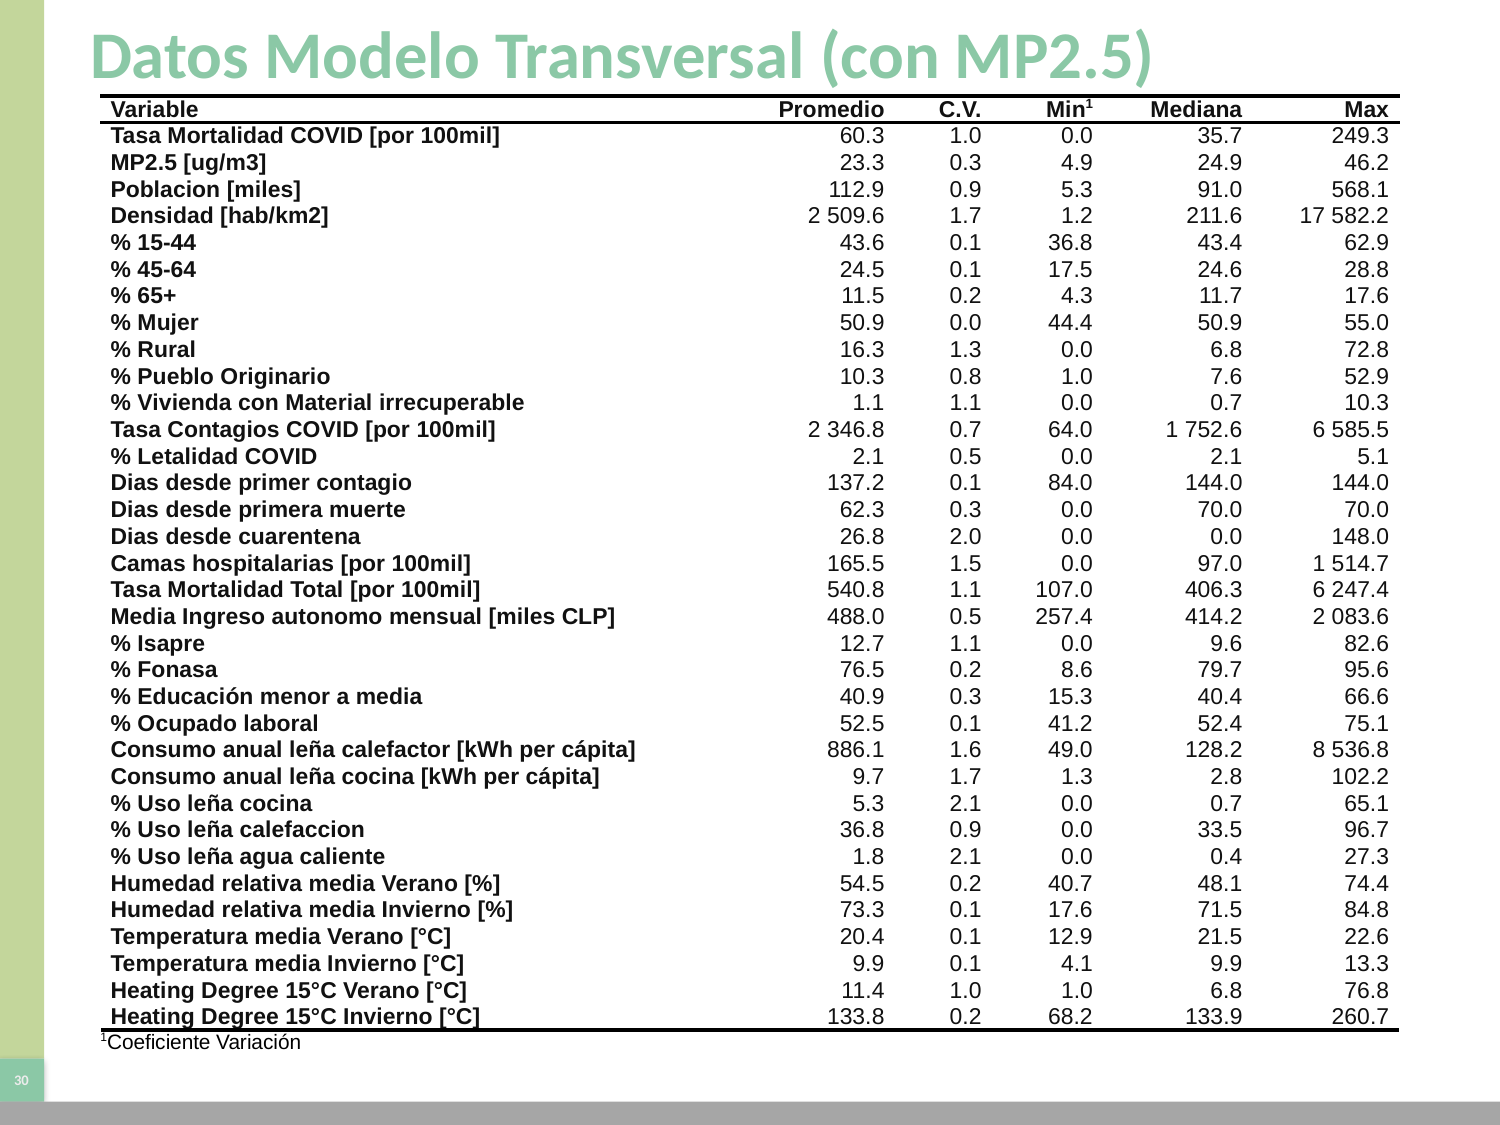

# Datos Modelo Transversal (con MP2.5)
| Variable | Promedio | C.V. | Min1 | Mediana | Max |
| --- | --- | --- | --- | --- | --- |
| Tasa Mortalidad COVID [por 100mil] | 60.3 | 1.0 | 0.0 | 35.7 | 249.3 |
| MP2.5 [ug/m3] | 23.3 | 0.3 | 4.9 | 24.9 | 46.2 |
| Poblacion [miles] | 112.9 | 0.9 | 5.3 | 91.0 | 568.1 |
| Densidad [hab/km2] | 2 509.6 | 1.7 | 1.2 | 211.6 | 17 582.2 |
| % 15-44 | 43.6 | 0.1 | 36.8 | 43.4 | 62.9 |
| % 45-64 | 24.5 | 0.1 | 17.5 | 24.6 | 28.8 |
| % 65+ | 11.5 | 0.2 | 4.3 | 11.7 | 17.6 |
| % Mujer | 50.9 | 0.0 | 44.4 | 50.9 | 55.0 |
| % Rural | 16.3 | 1.3 | 0.0 | 6.8 | 72.8 |
| % Pueblo Originario | 10.3 | 0.8 | 1.0 | 7.6 | 52.9 |
| % Vivienda con Material irrecuperable | 1.1 | 1.1 | 0.0 | 0.7 | 10.3 |
| Tasa Contagios COVID [por 100mil] | 2 346.8 | 0.7 | 64.0 | 1 752.6 | 6 585.5 |
| % Letalidad COVID | 2.1 | 0.5 | 0.0 | 2.1 | 5.1 |
| Dias desde primer contagio | 137.2 | 0.1 | 84.0 | 144.0 | 144.0 |
| Dias desde primera muerte | 62.3 | 0.3 | 0.0 | 70.0 | 70.0 |
| Dias desde cuarentena | 26.8 | 2.0 | 0.0 | 0.0 | 148.0 |
| Camas hospitalarias [por 100mil] | 165.5 | 1.5 | 0.0 | 97.0 | 1 514.7 |
| Tasa Mortalidad Total [por 100mil] | 540.8 | 1.1 | 107.0 | 406.3 | 6 247.4 |
| Media Ingreso autonomo mensual [miles CLP] | 488.0 | 0.5 | 257.4 | 414.2 | 2 083.6 |
| % Isapre | 12.7 | 1.1 | 0.0 | 9.6 | 82.6 |
| % Fonasa | 76.5 | 0.2 | 8.6 | 79.7 | 95.6 |
| % Educación menor a media | 40.9 | 0.3 | 15.3 | 40.4 | 66.6 |
| % Ocupado laboral | 52.5 | 0.1 | 41.2 | 52.4 | 75.1 |
| Consumo anual leña calefactor [kWh per cápita] | 886.1 | 1.6 | 49.0 | 128.2 | 8 536.8 |
| Consumo anual leña cocina [kWh per cápita] | 9.7 | 1.7 | 1.3 | 2.8 | 102.2 |
| % Uso leña cocina | 5.3 | 2.1 | 0.0 | 0.7 | 65.1 |
| % Uso leña calefaccion | 36.8 | 0.9 | 0.0 | 33.5 | 96.7 |
| % Uso leña agua caliente | 1.8 | 2.1 | 0.0 | 0.4 | 27.3 |
| Humedad relativa media Verano [%] | 54.5 | 0.2 | 40.7 | 48.1 | 74.4 |
| Humedad relativa media Invierno [%] | 73.3 | 0.1 | 17.6 | 71.5 | 84.8 |
| Temperatura media Verano [°C] | 20.4 | 0.1 | 12.9 | 21.5 | 22.6 |
| Temperatura media Invierno [°C] | 9.9 | 0.1 | 4.1 | 9.9 | 13.3 |
| Heating Degree 15°C Verano [°C] | 11.4 | 1.0 | 1.0 | 6.8 | 76.8 |
| Heating Degree 15°C Invierno [°C] | 133.8 | 0.2 | 68.2 | 133.9 | 260.7 |
| 1Coeficiente Variación |  |  |  |  |  |